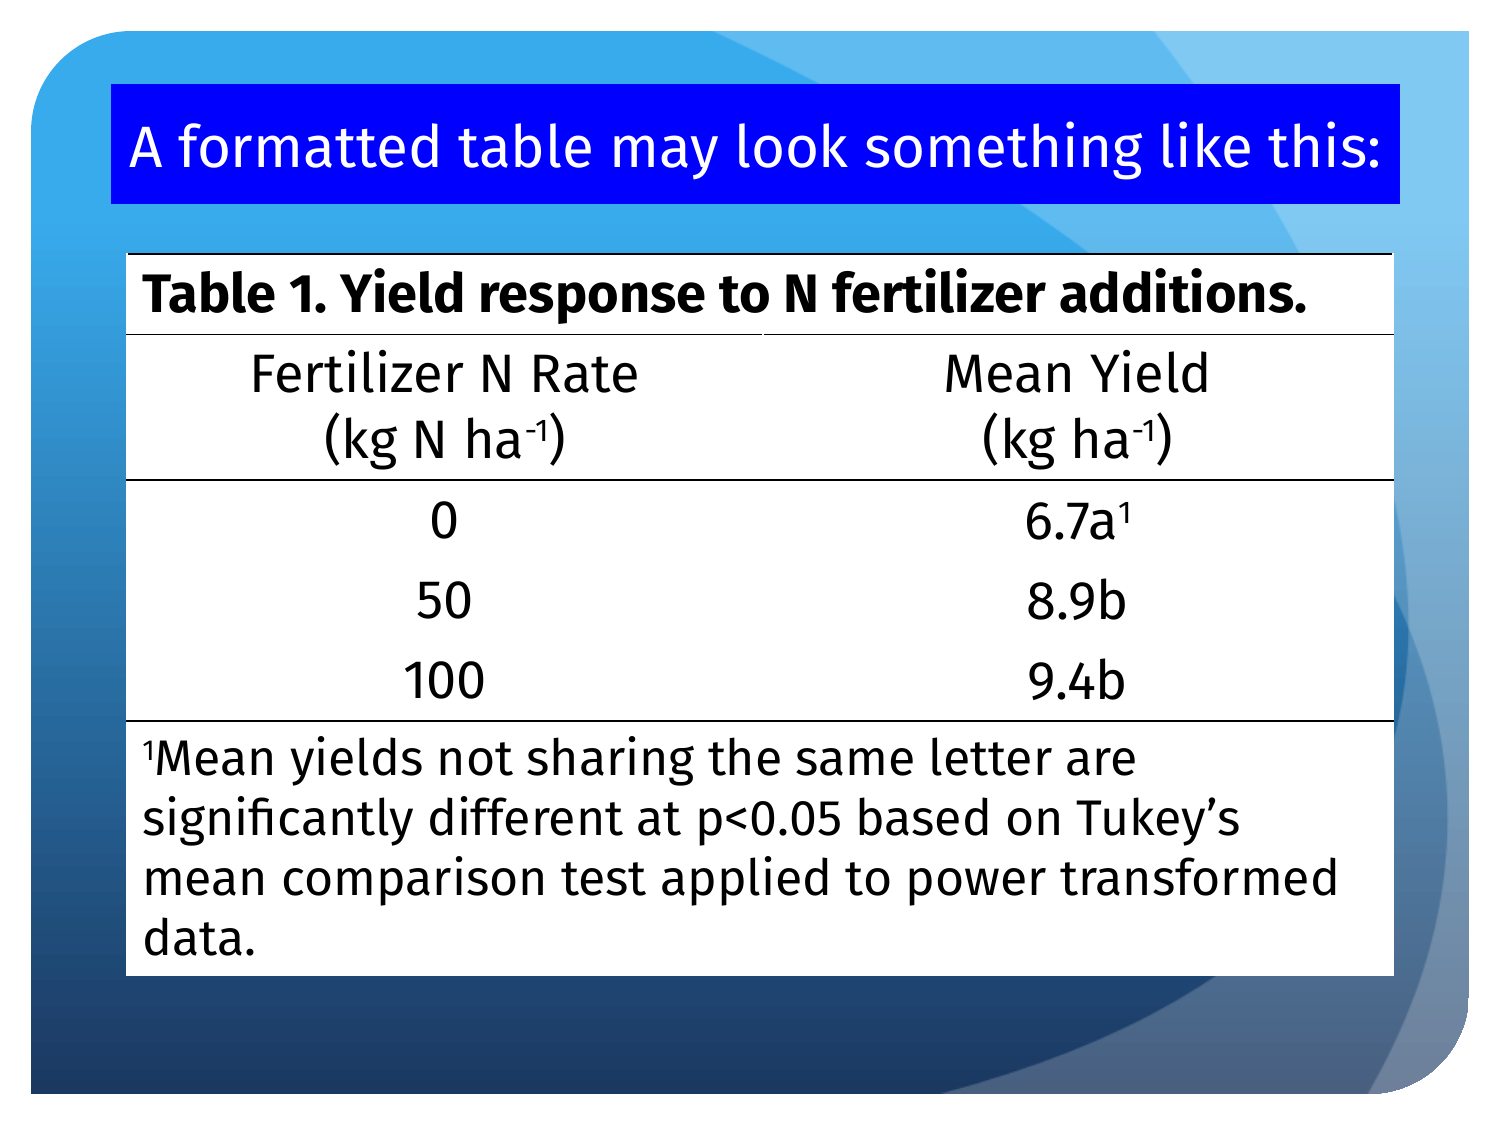

A formatted table may look something like this:
| Table 1. Yield response to N fertilizer additions. |  |
| --- | --- |
| Fertilizer N Rate (kg N ha-1) | Mean Yield (kg ha-1) |
| 0 | 6.7a1 |
| 50 | 8.9b |
| 100 | 9.4b |
| 1Mean yields not sharing the same letter are significantly different at p<0.05 based on Tukey’s mean comparison test applied to power transformed data. |  |